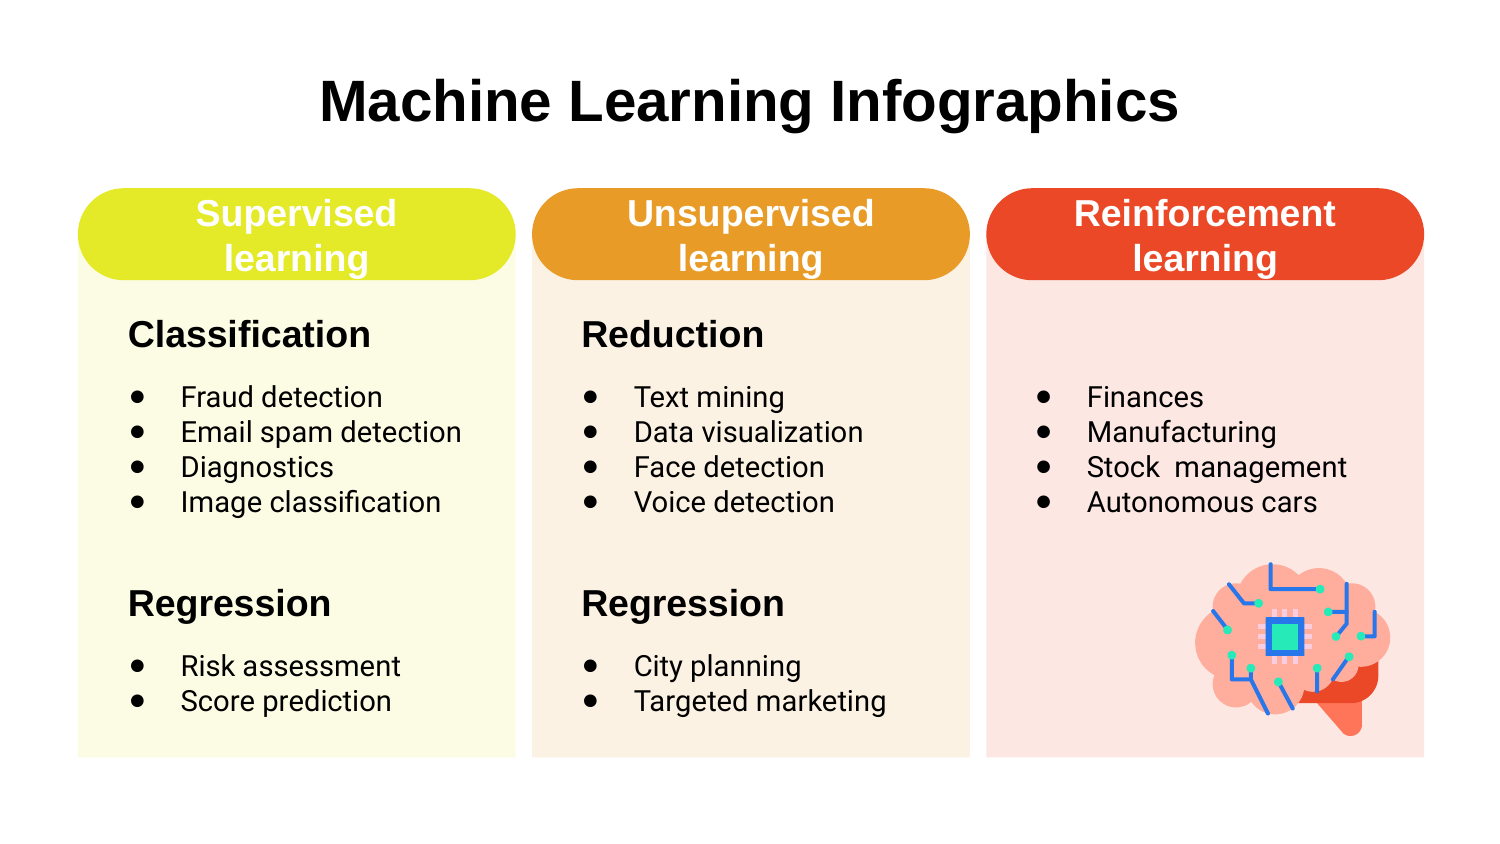

# Machine Learning Infographics

Supervised learning
Classification
Fraud detection
Email spam detection
Diagnostics
Image classification
Regression
Risk assessment
Score prediction
Unsupervised learning
Reduction
Text mining
Data visualization
Face detection
Voice detection
Regression
City planning
Targeted marketing
Reinforcement learning
Finances
Manufacturing
Stock  management
Autonomous cars